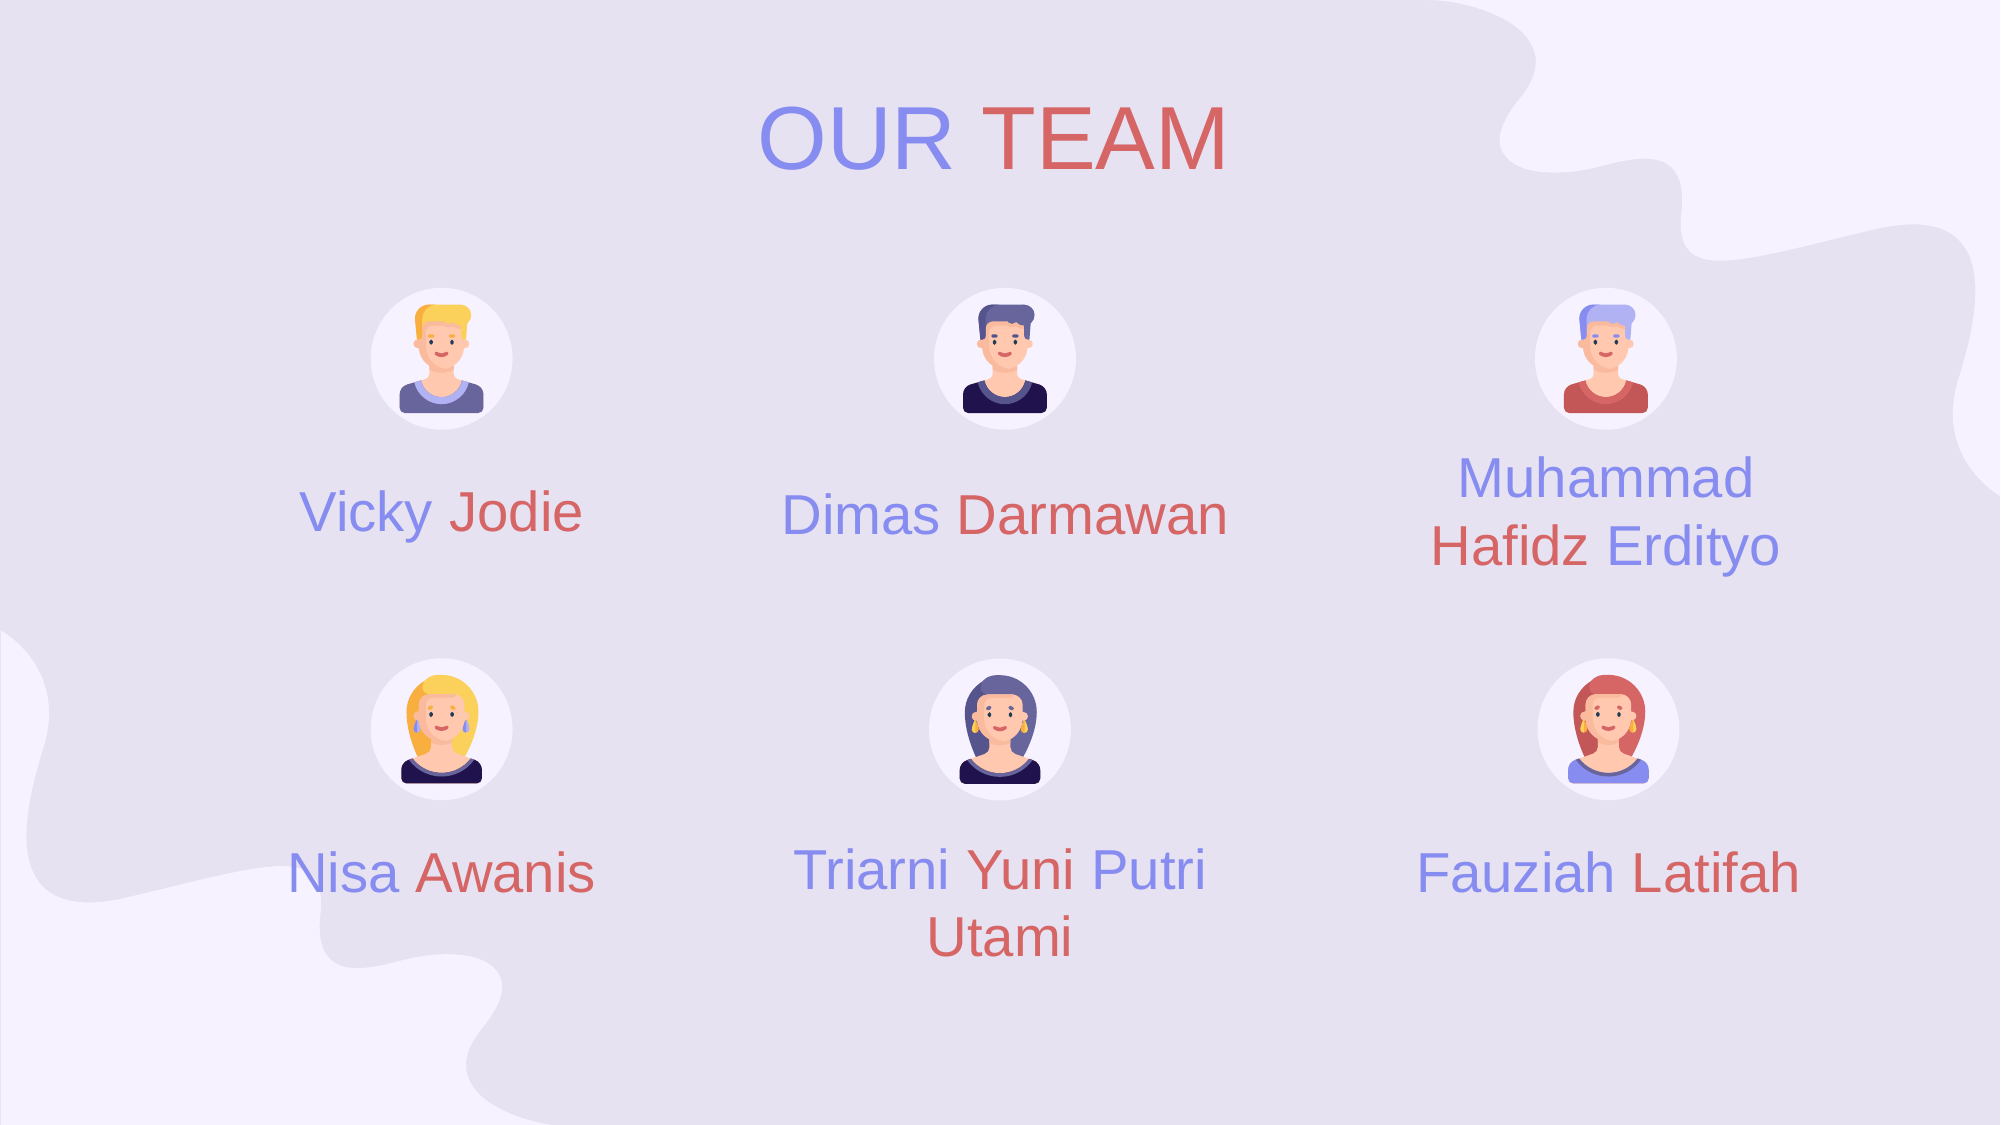

# OUR TEAM

Muhammad Hafidz Erdityo
Dimas Darmawan
Vicky Jodie

Triarni Yuni Putri Utami
Nisa Awanis
Fauziah Latifah